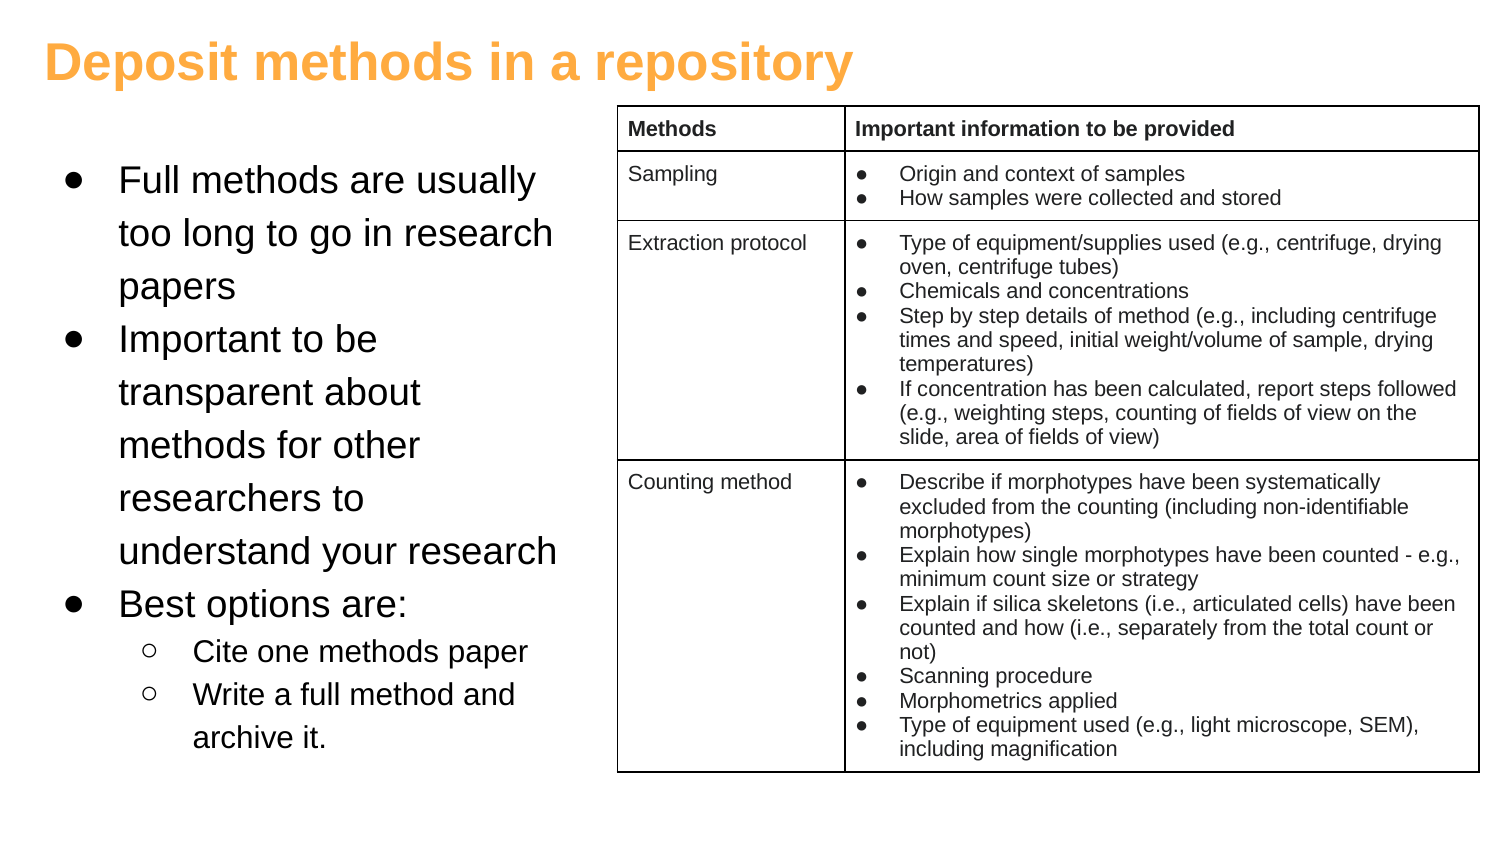

# Deposit methods in a repository
| Methods | Important information to be provided |
| --- | --- |
| Sampling | Origin and context of samples How samples were collected and stored |
| Extraction protocol | Type of equipment/supplies used (e.g., centrifuge, drying oven, centrifuge tubes) Chemicals and concentrations Step by step details of method (e.g., including centrifuge times and speed, initial weight/volume of sample, drying temperatures) If concentration has been calculated, report steps followed (e.g., weighting steps, counting of fields of view on the slide, area of fields of view) |
| Counting method | Describe if morphotypes have been systematically excluded from the counting (including non-identifiable morphotypes) Explain how single morphotypes have been counted - e.g., minimum count size or strategy Explain if silica skeletons (i.e., articulated cells) have been counted and how (i.e., separately from the total count or not) Scanning procedure Morphometrics applied Type of equipment used (e.g., light microscope, SEM), including magnification |
Full methods are usually too long to go in research papers
Important to be transparent about methods for other researchers to understand your research
Best options are:
Cite one methods paper
Write a full method and archive it.